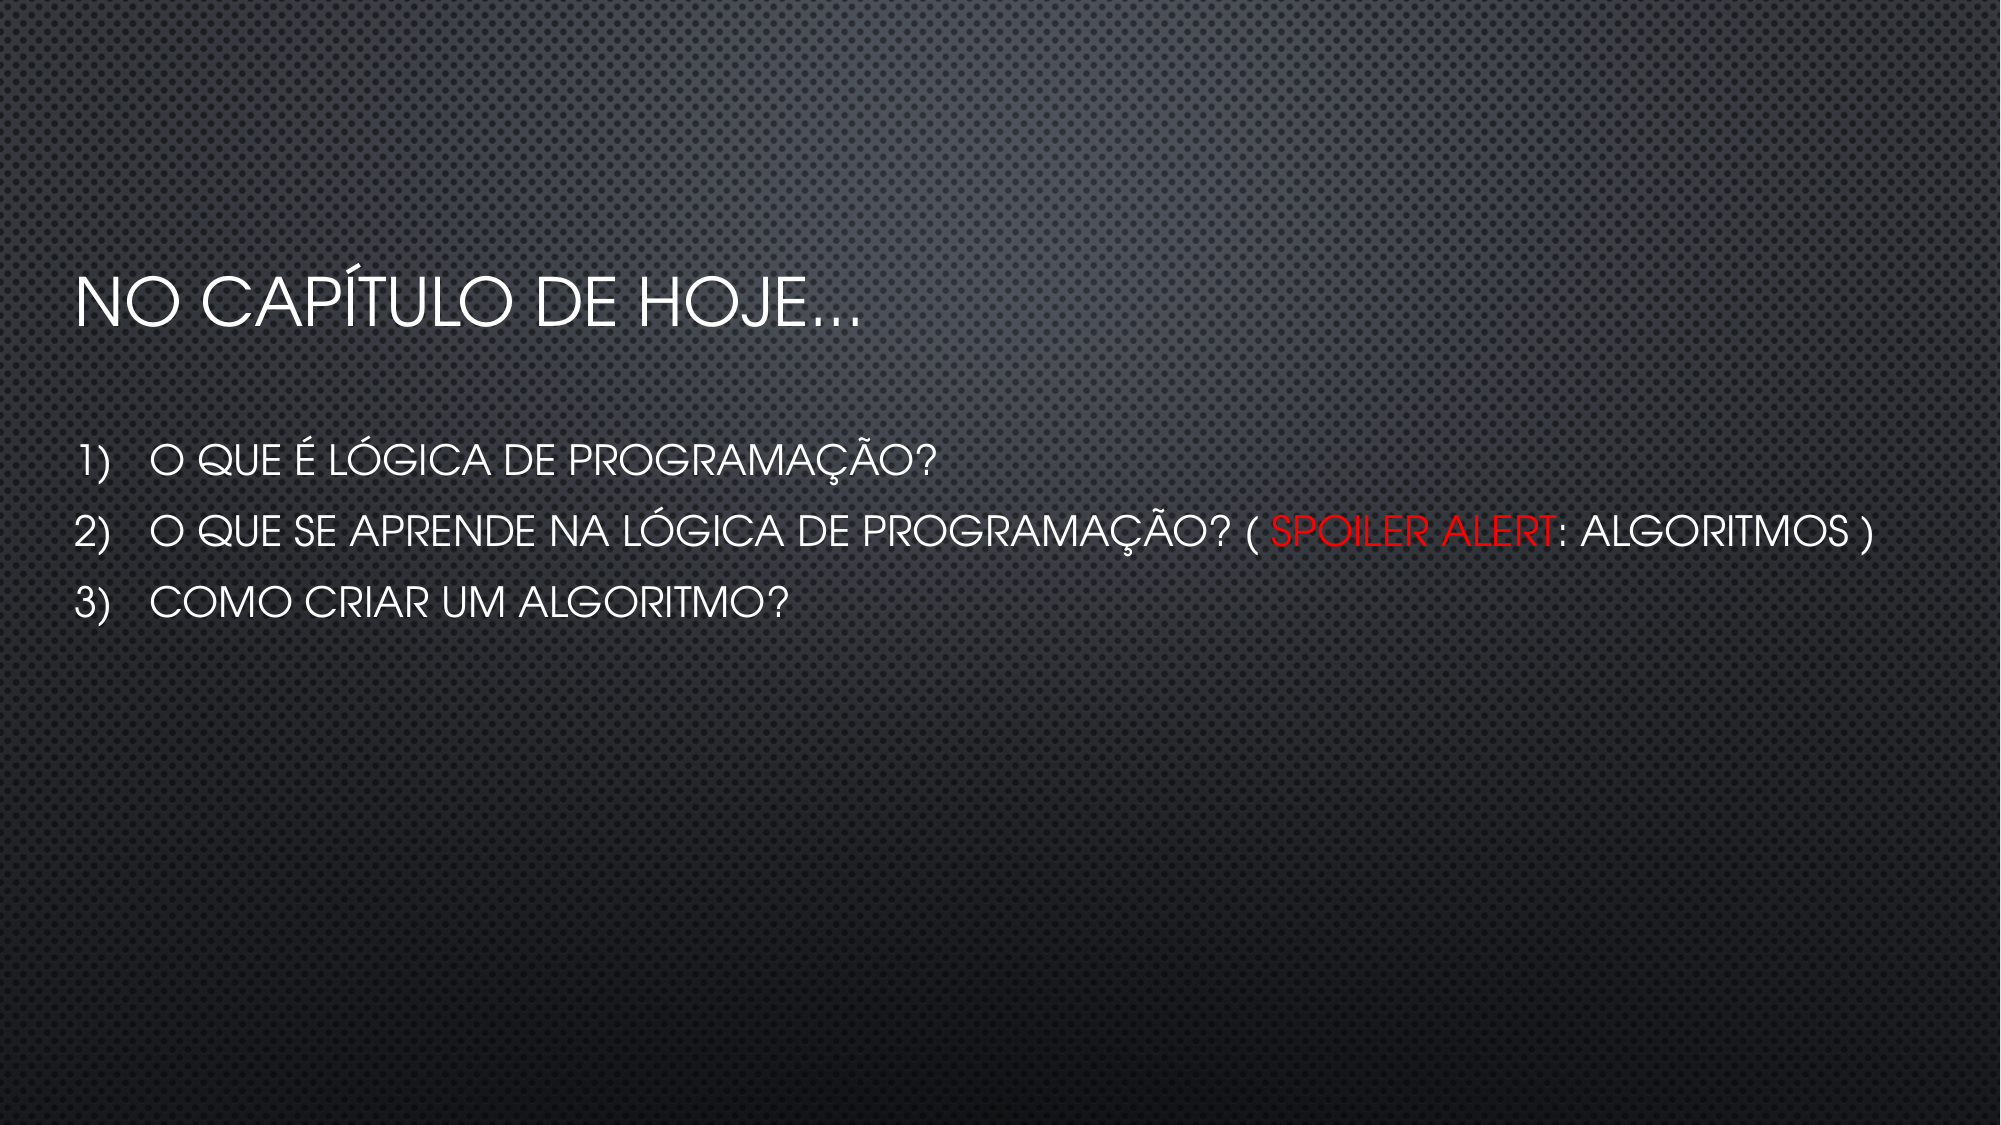

No capítulo de hoje...
O que é lógica de programação?
O que se aprende na lógica de programação? ( Spoiler Alert: Algoritmos )
Como criar um algoritmo?